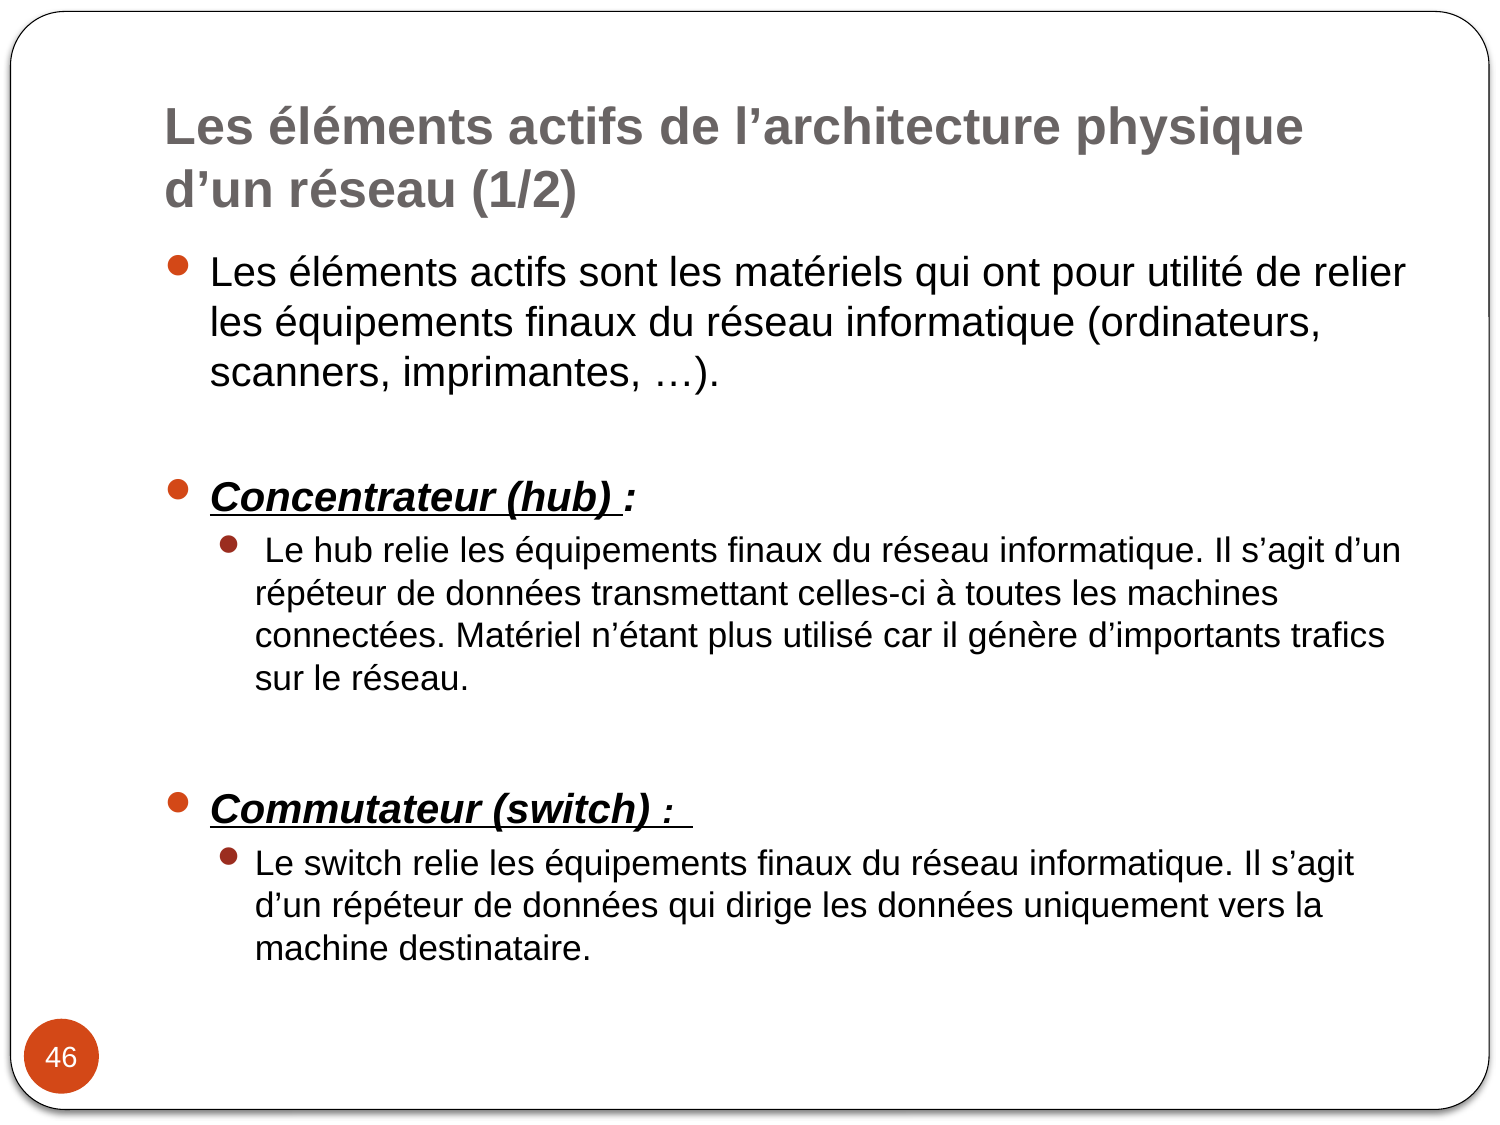

# Les éléments actifs de l’architecture physique d’un réseau (1/2)
Les éléments actifs sont les matériels qui ont pour utilité de relier les équipements finaux du réseau informatique (ordinateurs, scanners, imprimantes, …).

Concentrateur (hub) :
 Le hub relie les équipements finaux du réseau informatique. Il s’agit d’un répéteur de données transmettant celles-ci à toutes les machines connectées. Matériel n’étant plus utilisé car il génère d’importants trafics sur le réseau.

Commutateur (switch) :
Le switch relie les équipements finaux du réseau informatique. Il s’agit d’un répéteur de données qui dirige les données uniquement vers la machine destinataire.
46